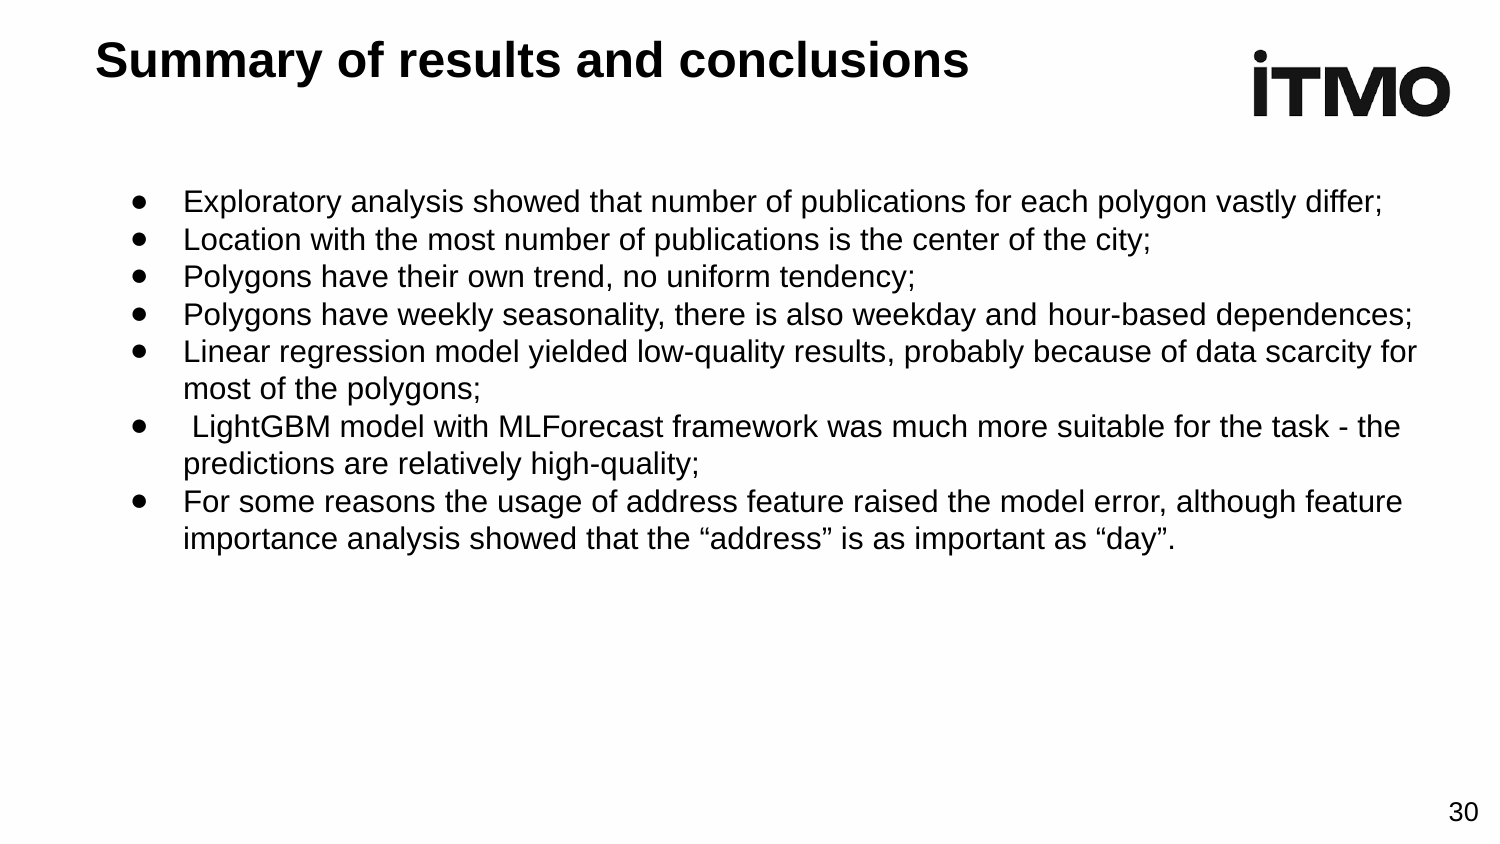

# Summary of results and conclusions
Exploratory analysis showed that number of publications for each polygon vastly differ;
Location with the most number of publications is the center of the city;
Polygons have their own trend, no uniform tendency;
Polygons have weekly seasonality, there is also weekday and hour-based dependences;
Linear regression model yielded low-quality results, probably because of data scarcity for most of the polygons;
 LightGBM model with MLForecast framework was much more suitable for the task - the predictions are relatively high-quality;
For some reasons the usage of address feature raised the model error, although feature importance analysis showed that the “address” is as important as “day”.
30